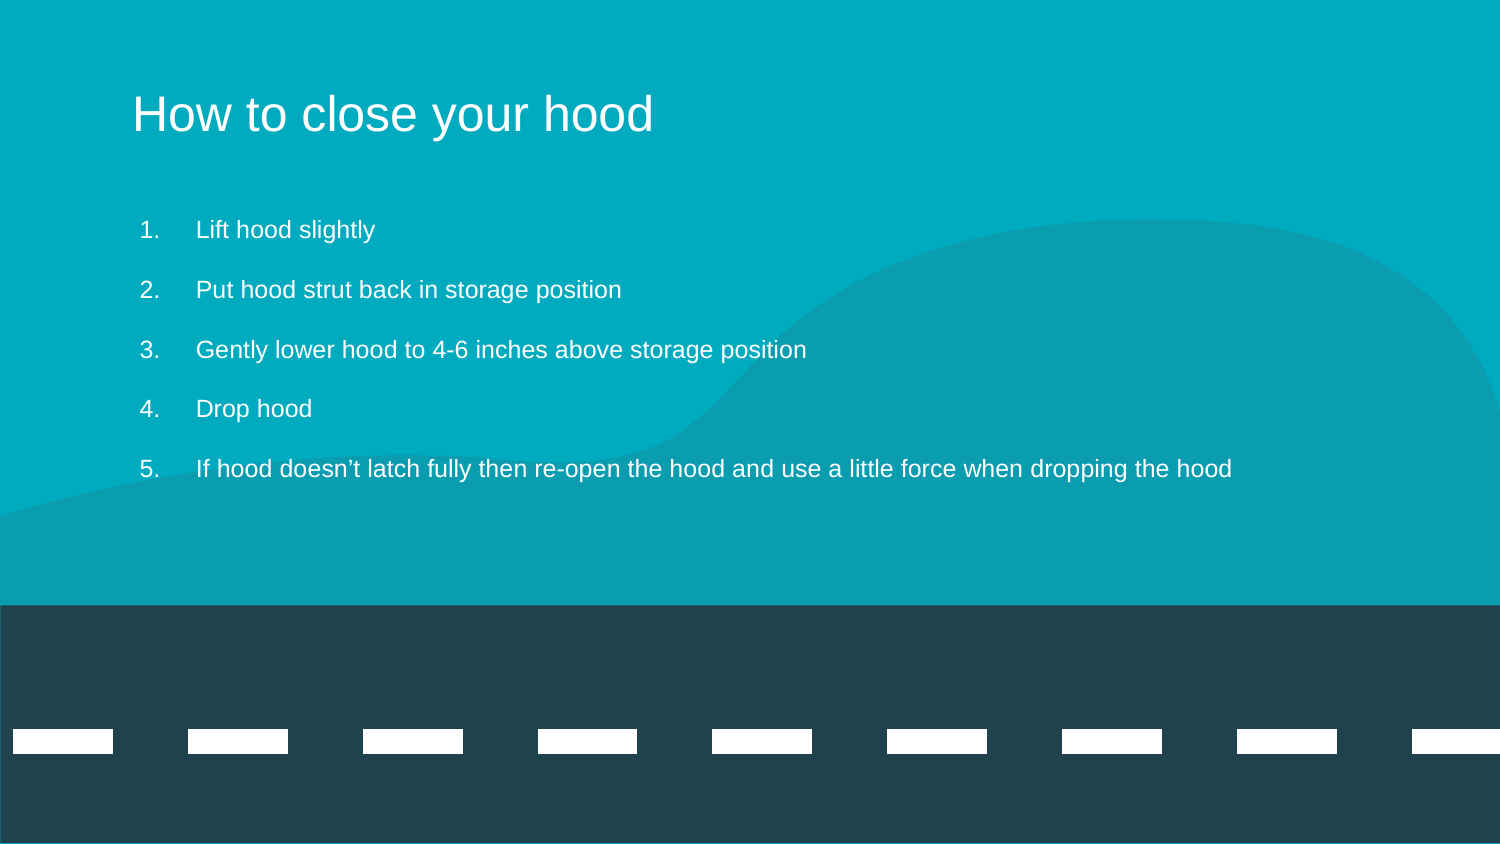

# How to close your hood
Lift hood slightly

Put hood strut back in storage position

Gently lower hood to 4-6 inches above storage position

Drop hood

If hood doesn’t latch fully then re-open the hood and use a little force when dropping the hood